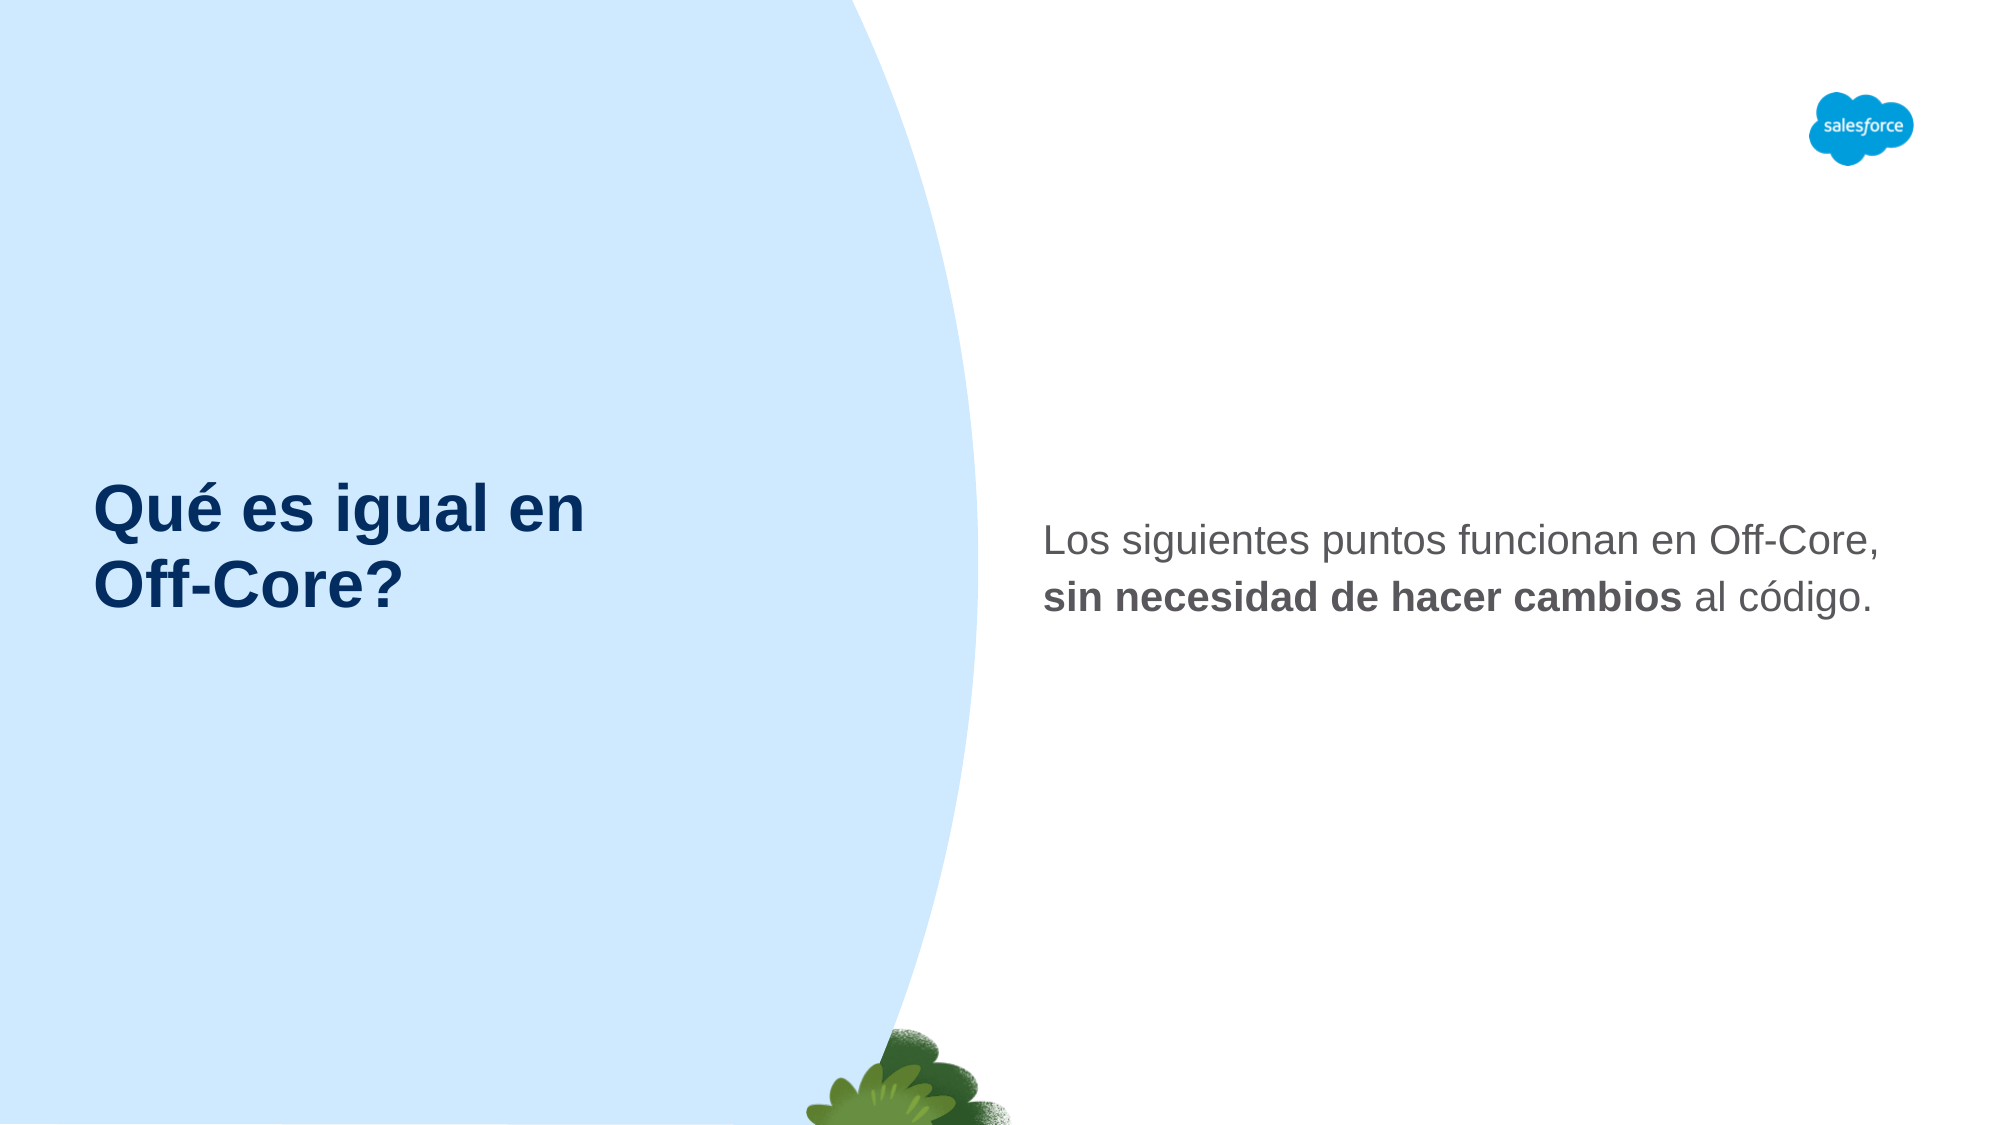

# Qué es igual en Off-Core?
Los siguientes puntos funcionan en Off-Core, sin necesidad de hacer cambios al código.